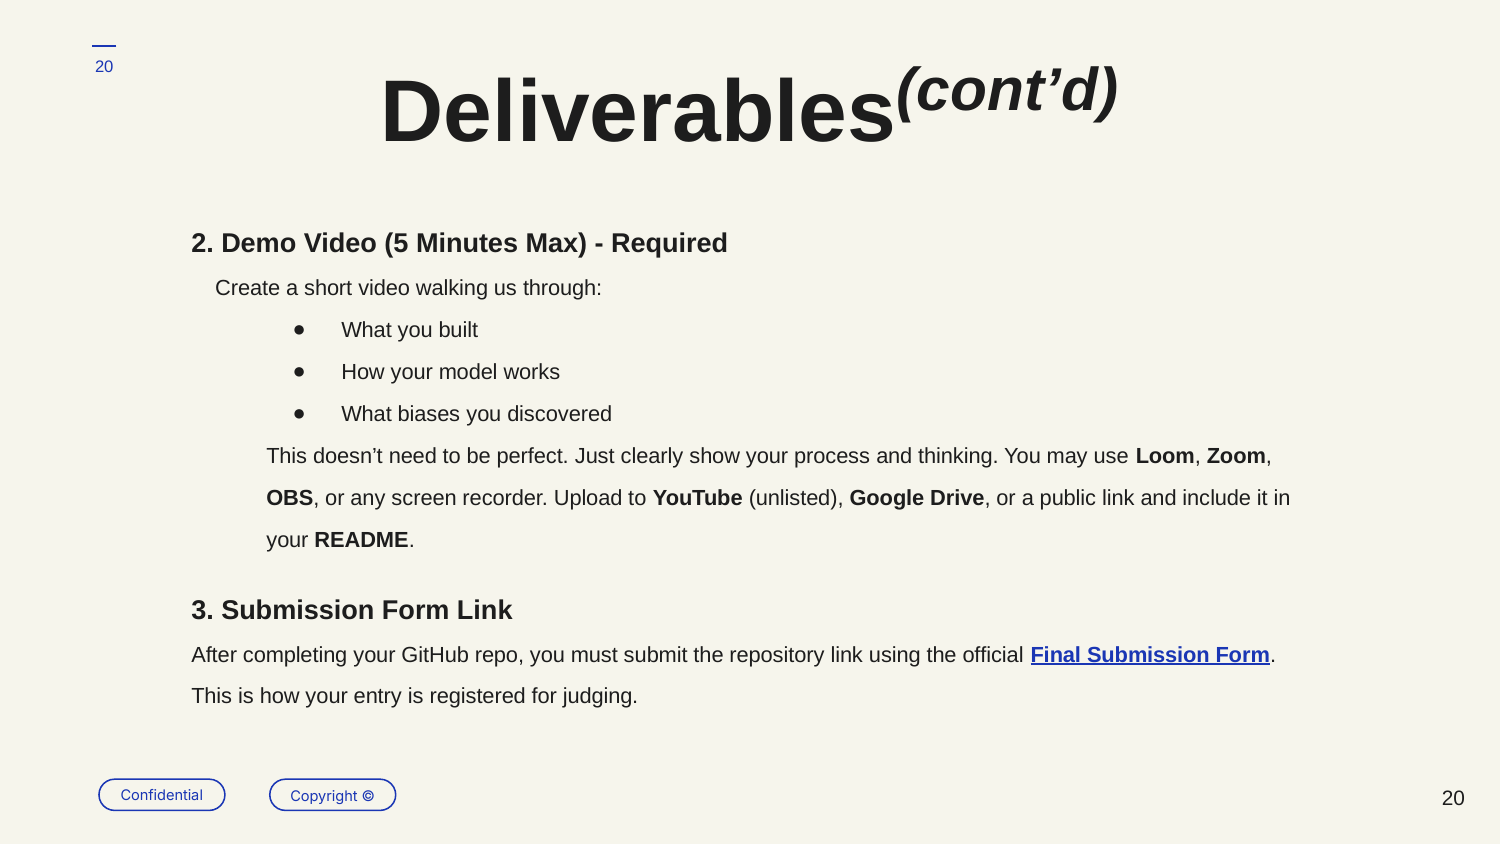

20
# Deliverables(cont’d)
2. Demo Video (5 Minutes Max) - Required
    Create a short video walking us through:
What you built
How your model works
What biases you discovered
This doesn’t need to be perfect. Just clearly show your process and thinking. You may use Loom, Zoom, OBS, or any screen recorder. Upload to YouTube (unlisted), Google Drive, or a public link and include it in your README.
3. Submission Form Link
After completing your GitHub repo, you must submit the repository link using the official Final Submission Form. This is how your entry is registered for judging.

20